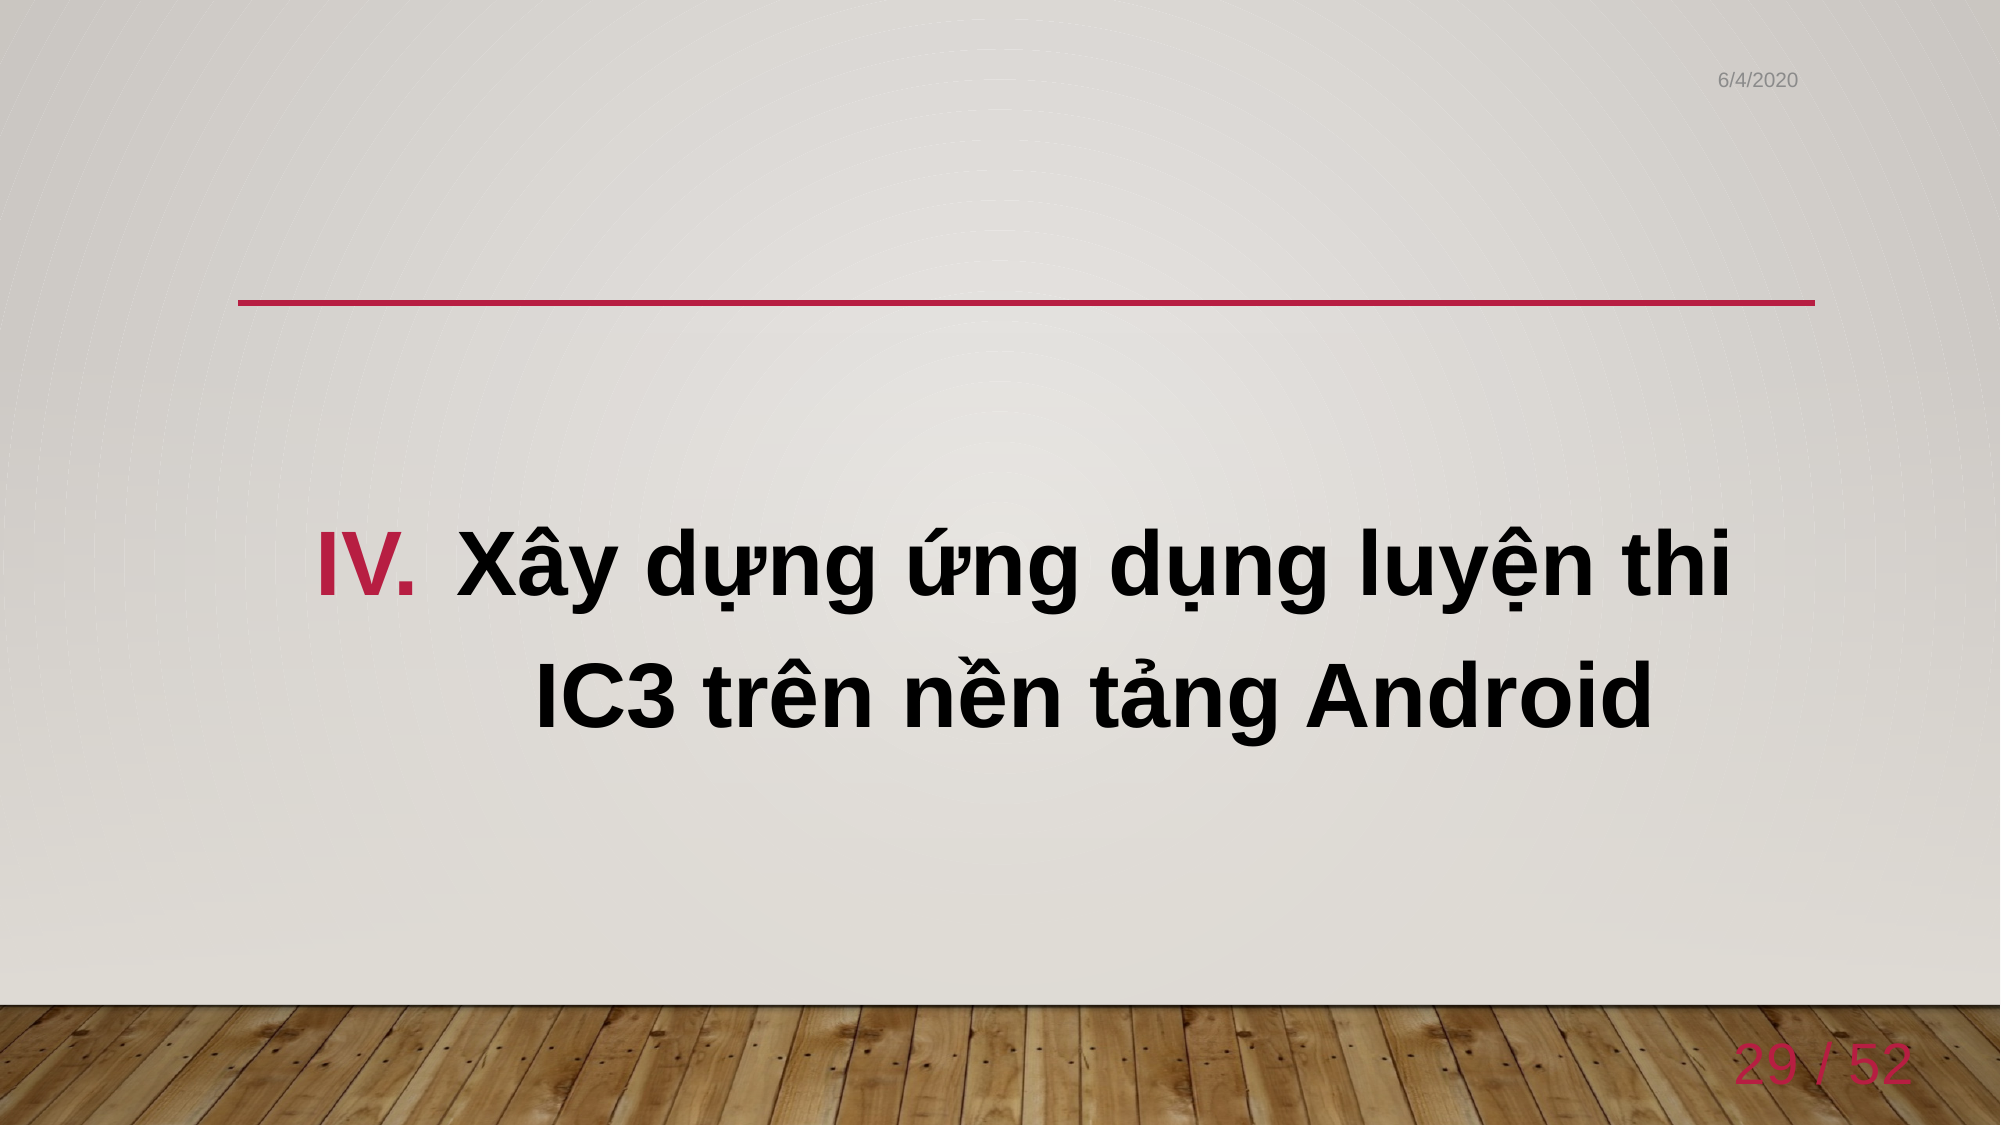

6/4/2020
#
Xây dựng ứng dụng luyện thi IC3 trên nền tảng Android
29